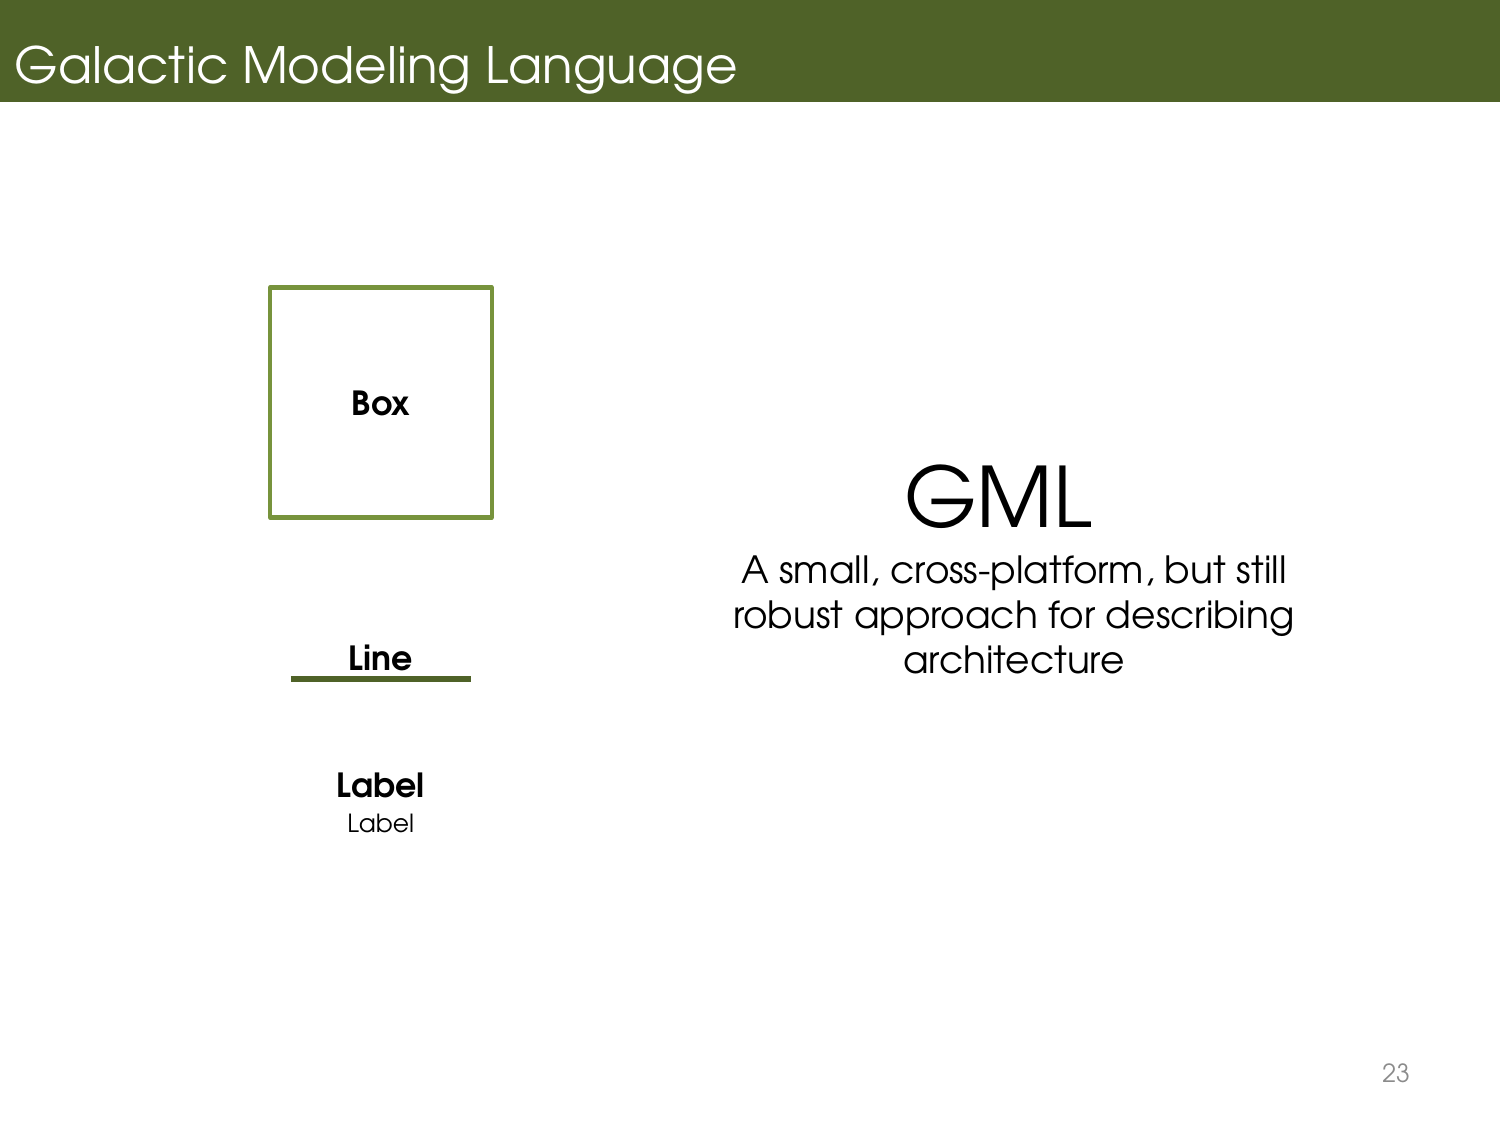

Galactic Modeling Language
Box
GML
A small, cross-platform, but still robust approach for describing architecture
Line
Label
Label
23